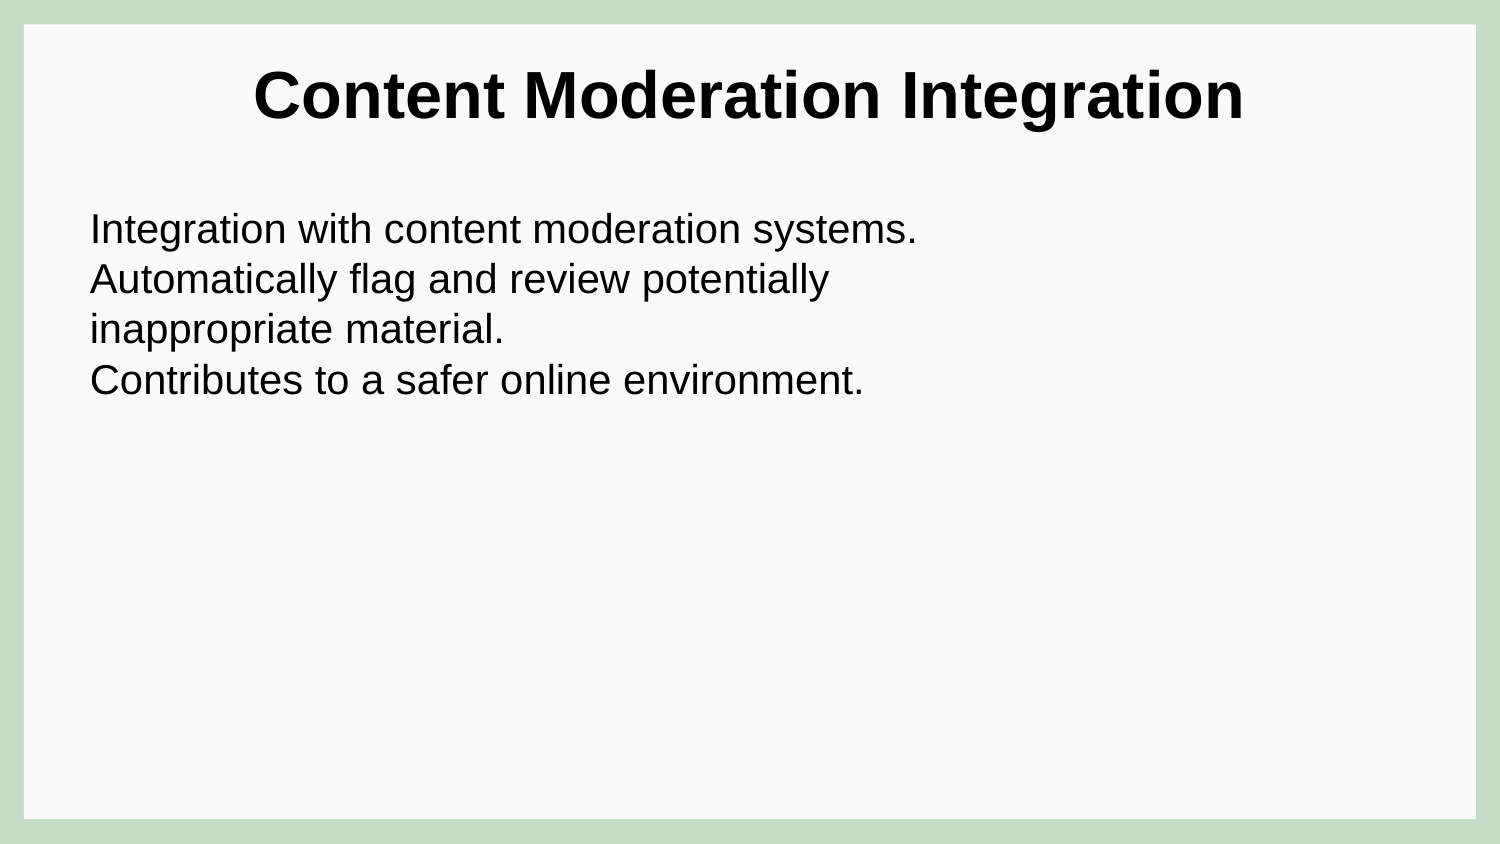

Content Moderation Integration

Integration with content moderation systems.
Automatically flag and review potentially inappropriate material.
Contributes to a safer online environment.
#